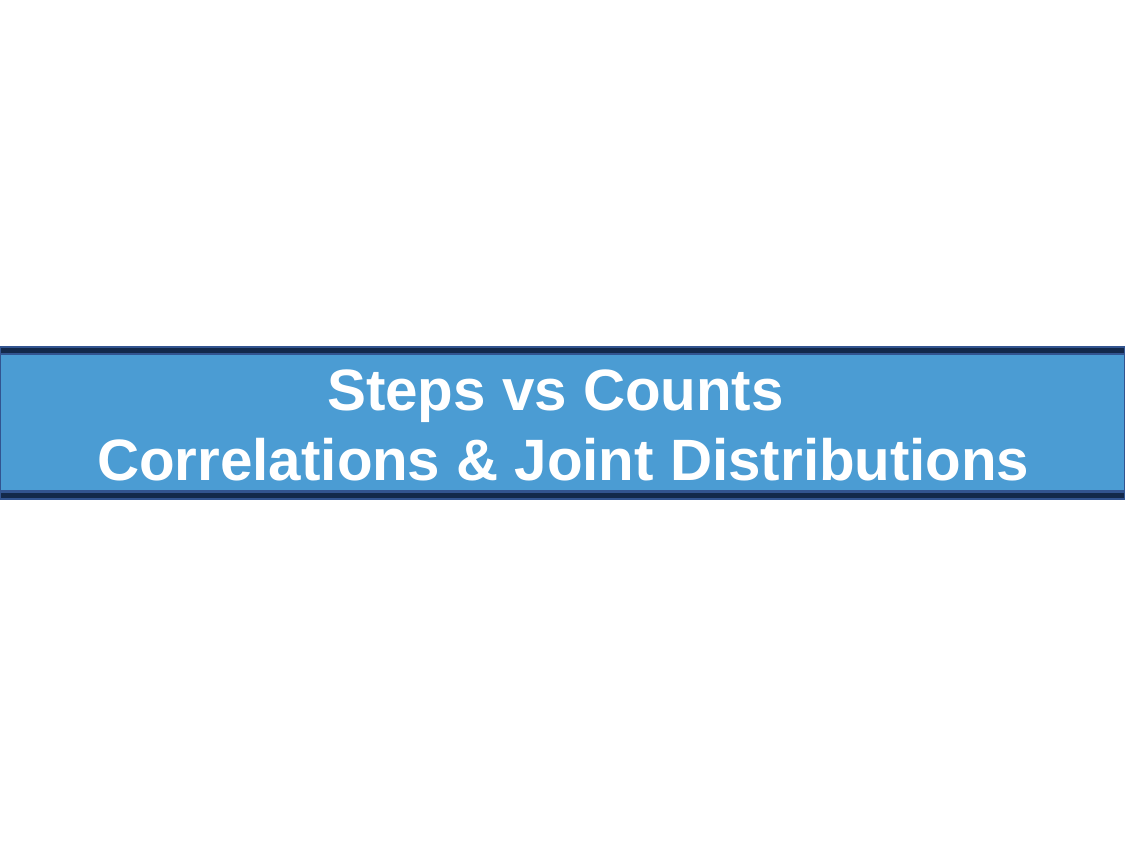

Steps vs Counts
Correlations & Joint Distributions